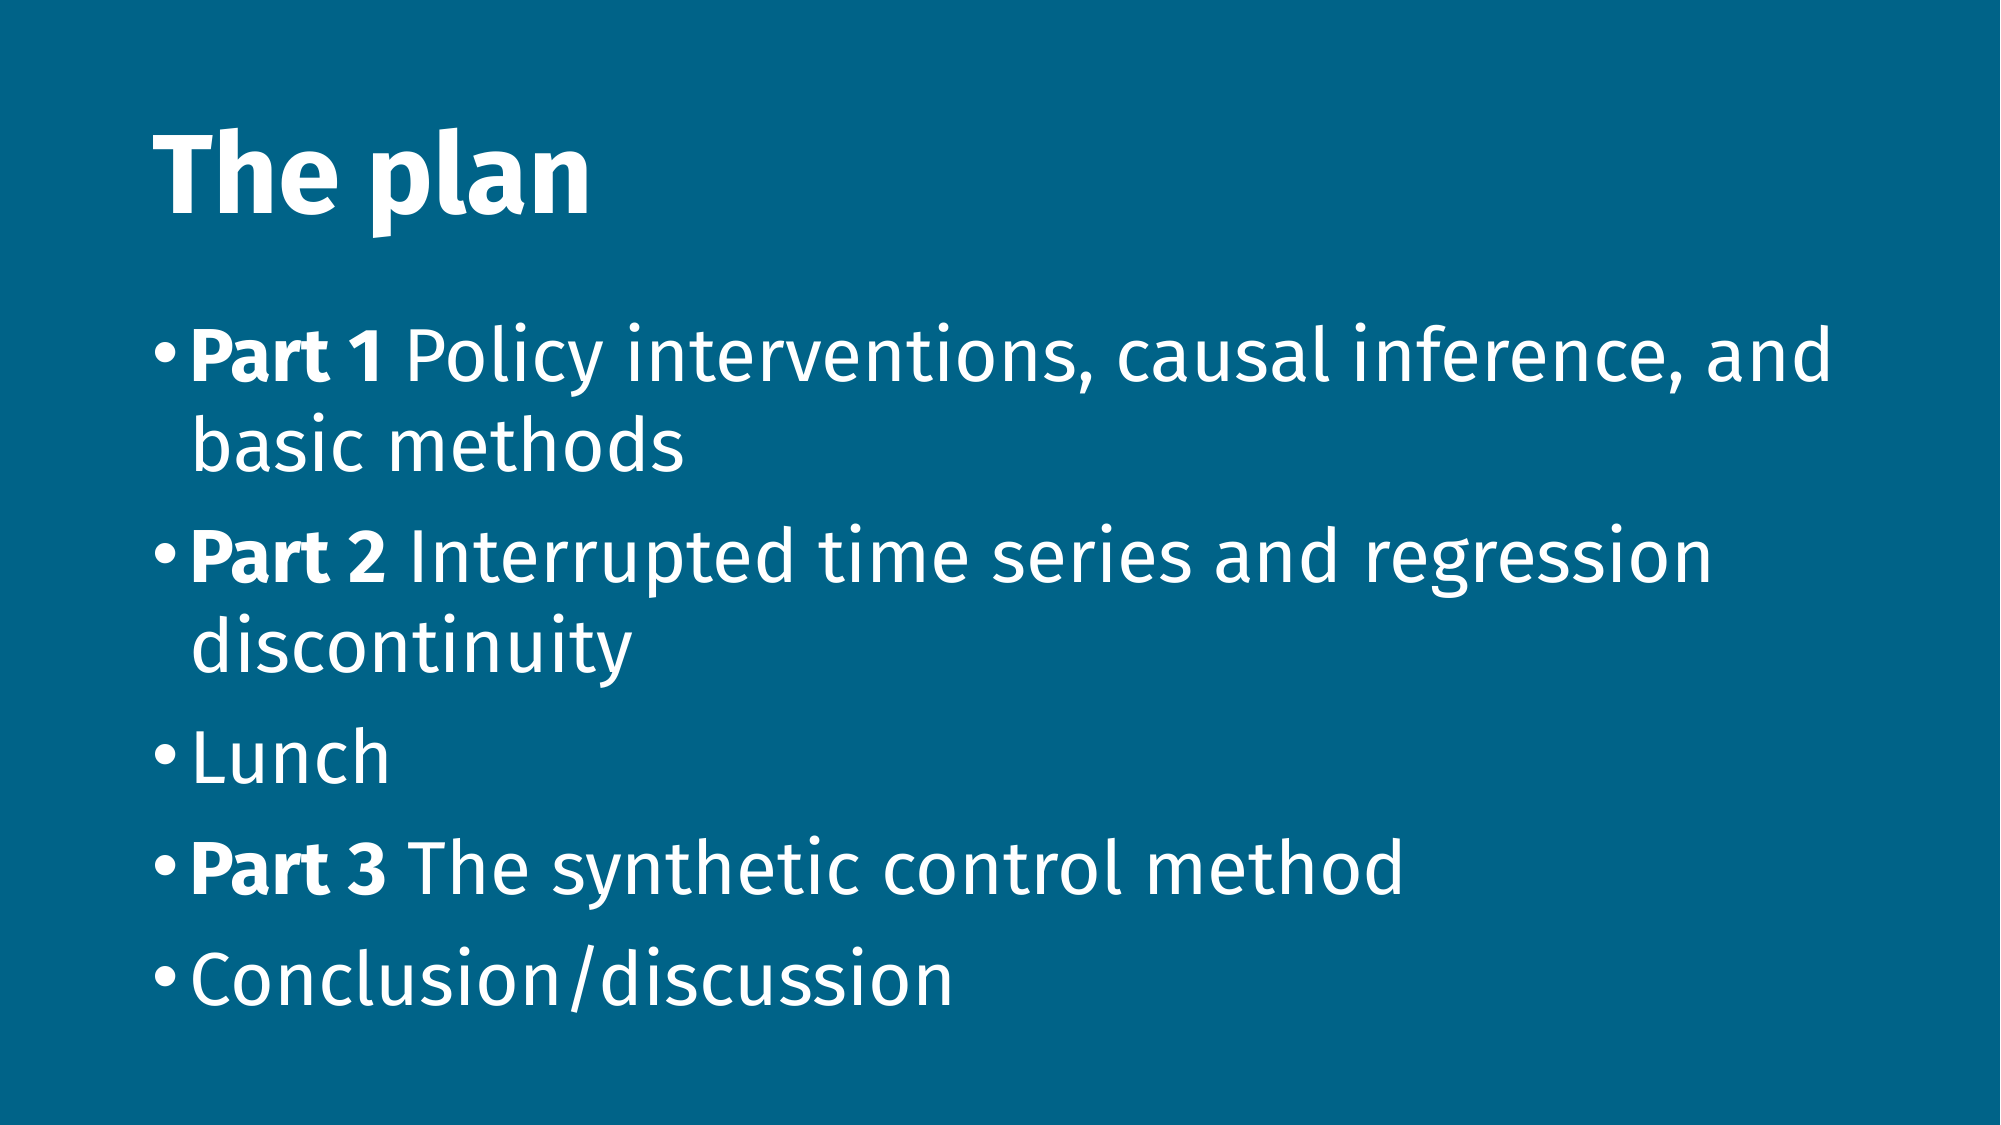

# The plan
Part 1 Policy interventions, causal inference, and basic methods
Part 2 Interrupted time series and regression discontinuity
Lunch
Part 3 The synthetic control method
Conclusion/discussion